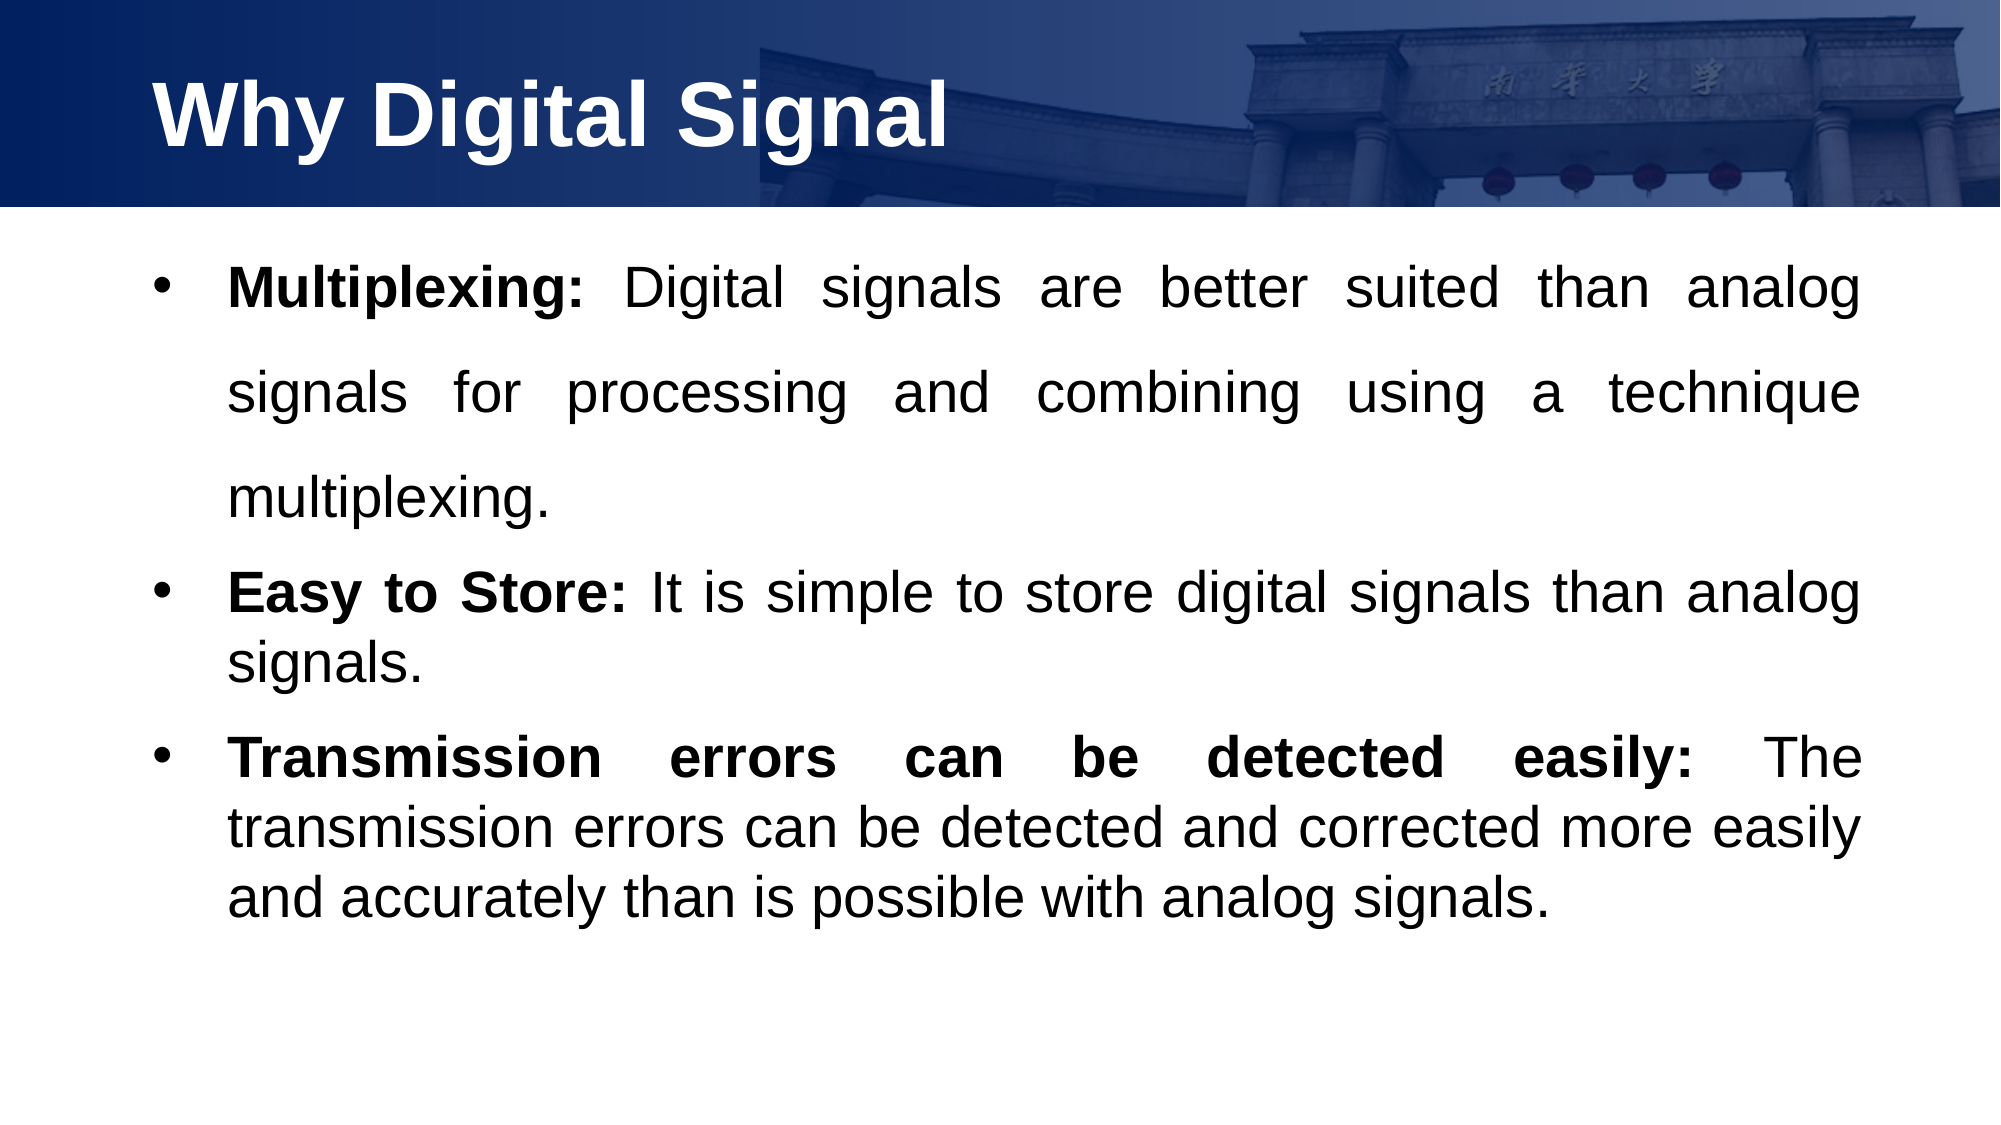

Why Digital Signal
Multiplexing: Digital signals are better suited than analog signals for processing and combining using a technique multiplexing.
Easy to Store: It is simple to store digital signals than analog signals.
Transmission errors can be detected easily: The transmission errors can be detected and corrected more easily and accurately than is possible with analog signals.